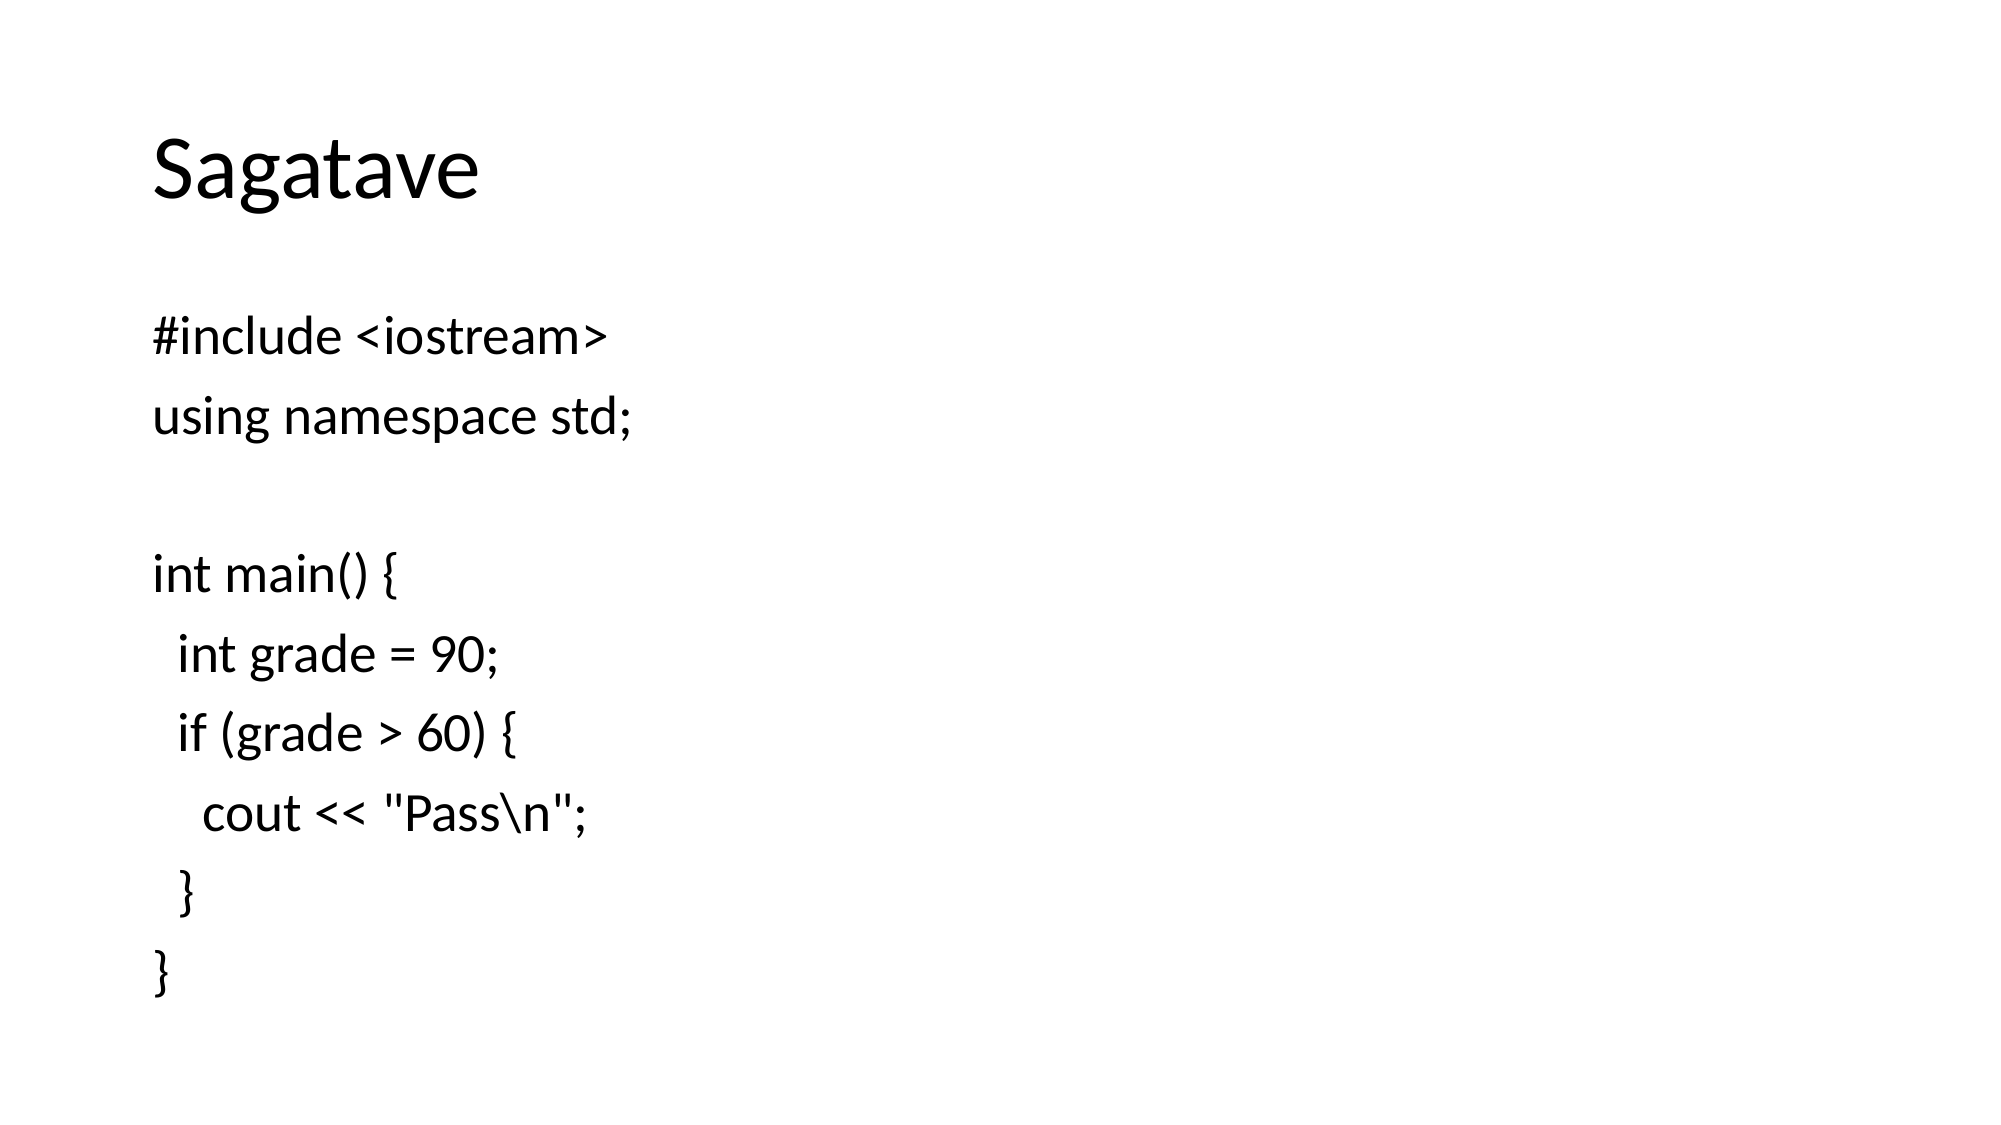

# Sagatave
#include <iostream>
using namespace std;

int main() {
  int grade = 90;
  if (grade > 60) {
    cout << "Pass\n";
  }
}